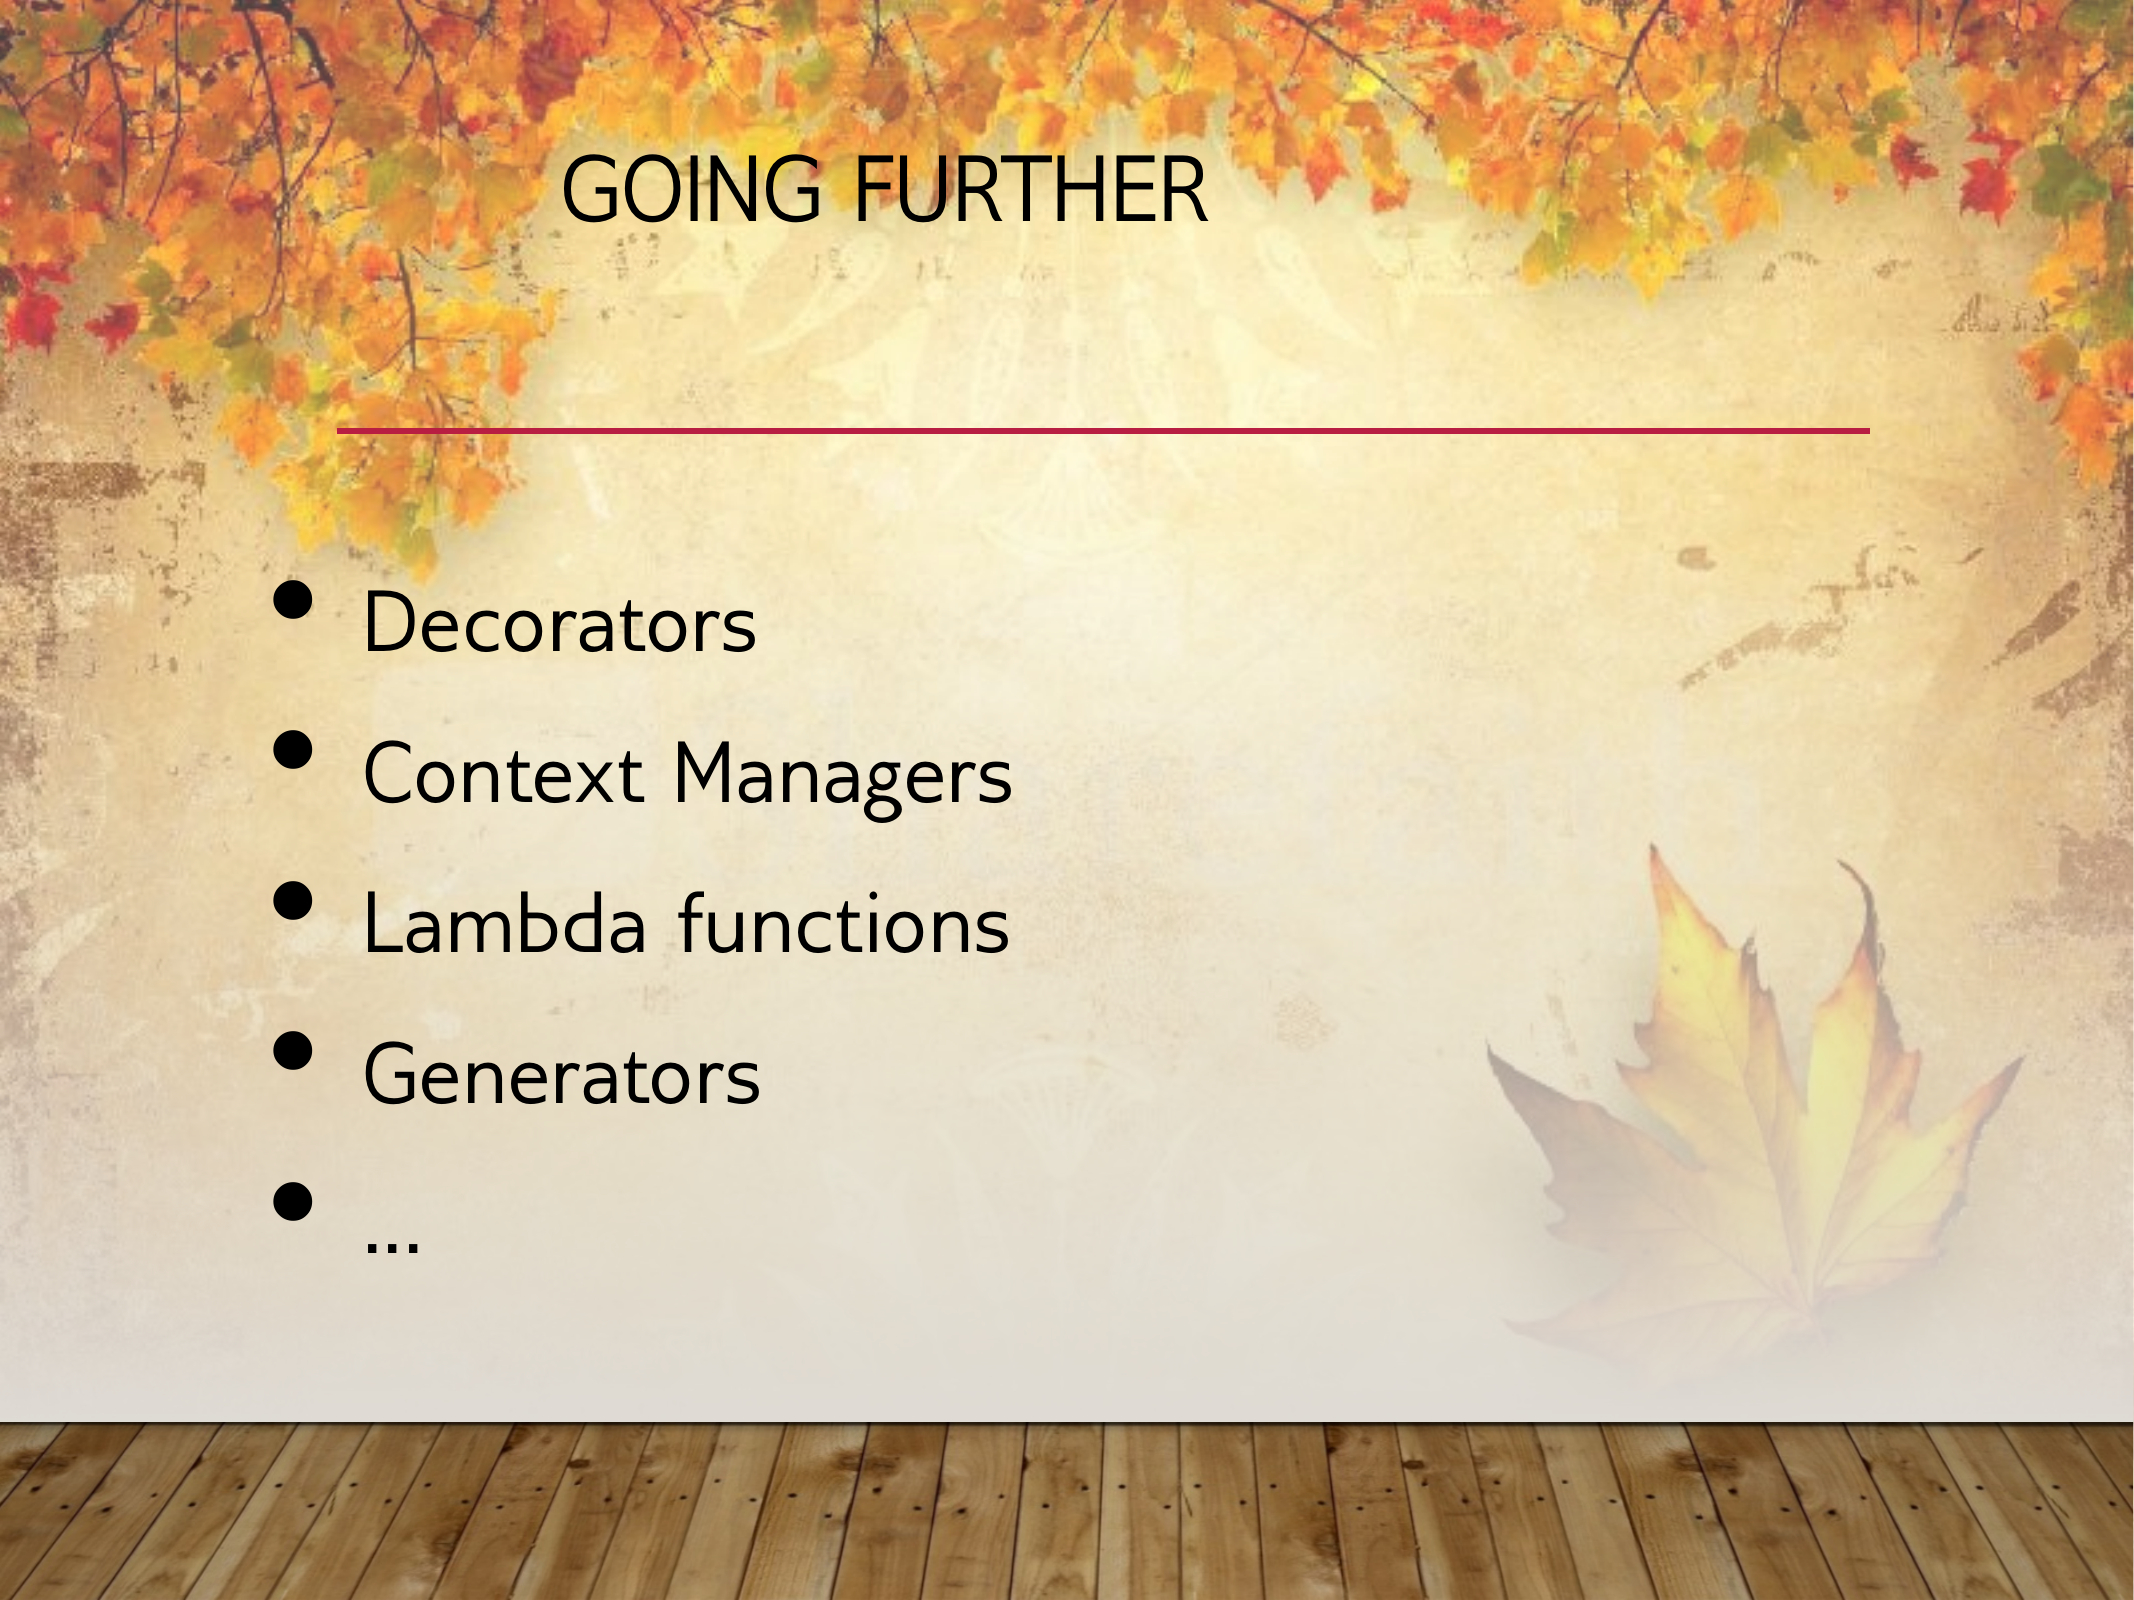

# Going Further
Decorators
Context Managers
Lambda functions
Generators
...